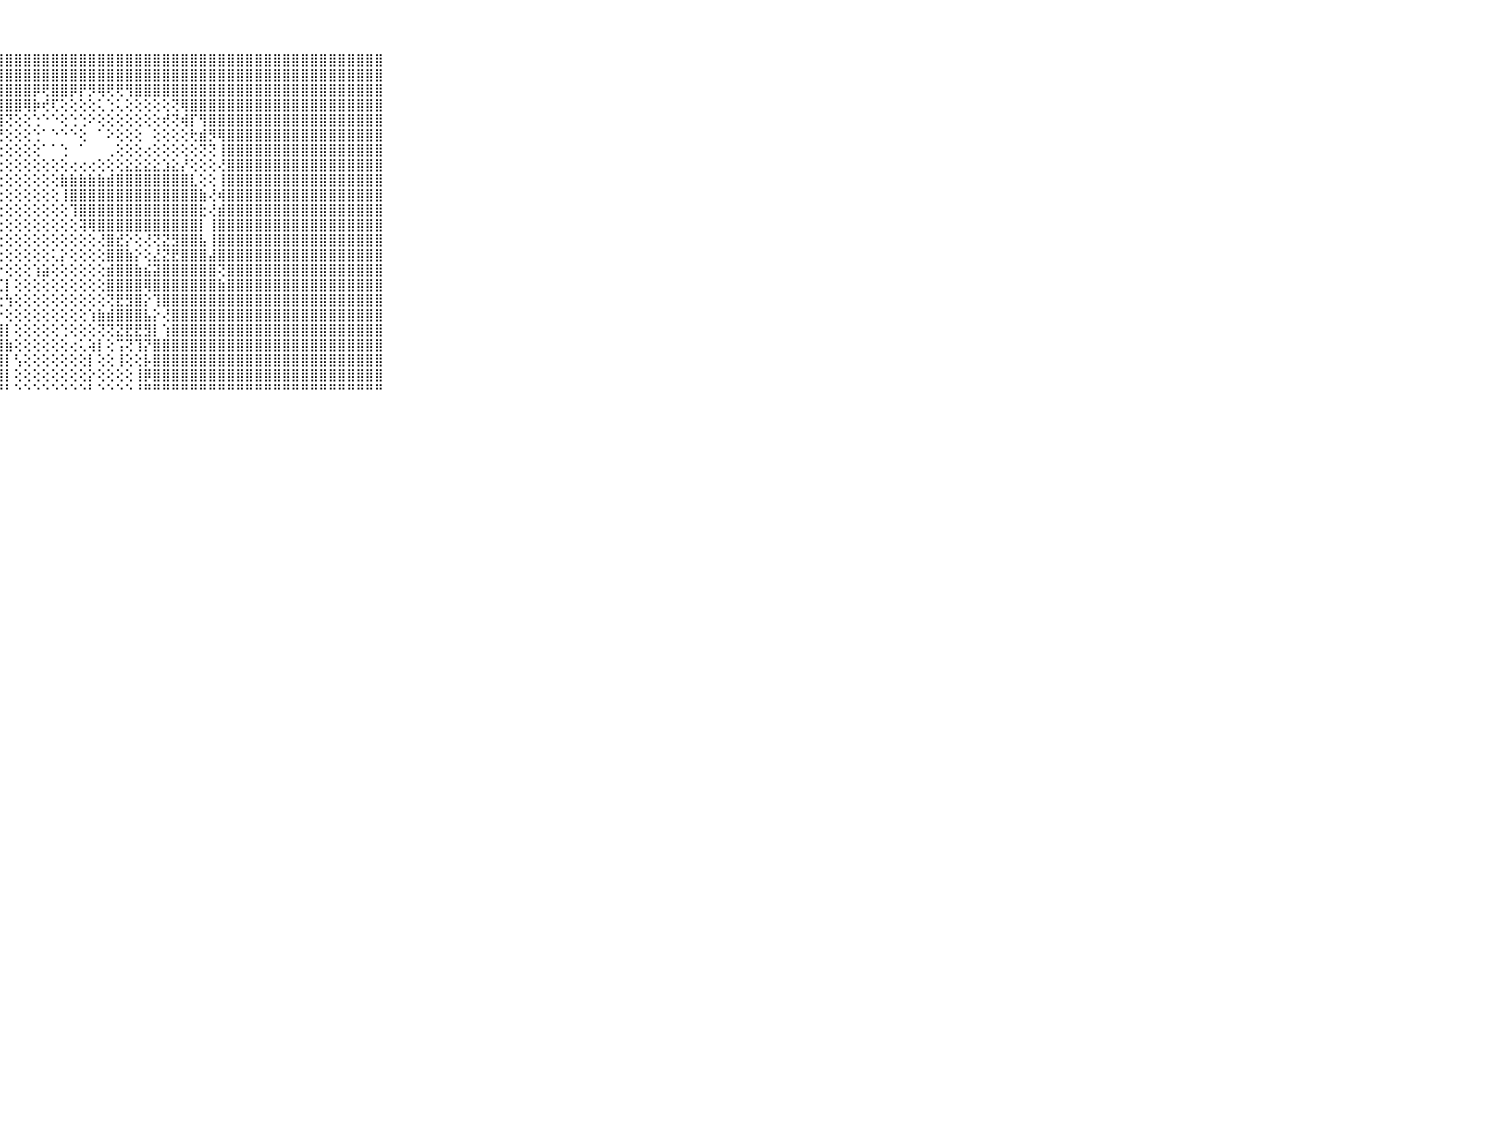

⠀⠀⠀⠀⠀⠀⠀⠀⠀⠀⠀⣿⣿⣿⣿⣿⣿⣿⣿⣿⣿⣿⣿⣿⣿⣿⣿⣿⣿⣿⣿⣿⣿⣿⣿⣿⣿⣿⣿⣿⣿⣿⣿⣿⣿⣿⣿⣿⣿⣿⣿⣿⣿⣿⣿⣿⣿⣿⣿⣿⣿⣿⣿⣿⣿⣿⣿⣿⣿⠀⠀⠀⠀⠀⠀⠀⠀⠀⠀⠀⠀
⠀⠀⠀⠀⠀⠀⠀⠀⠀⠀⠀⣿⣿⣿⣿⣿⣿⣿⣿⣿⣿⣿⣿⣿⣿⣿⣿⣿⣿⣿⣿⣿⣿⣿⣿⣿⣿⣿⣿⣿⣿⣿⣿⣿⣿⣿⣿⣿⣿⣿⣿⣿⣿⣿⣿⣿⣿⣿⣿⣿⣿⣿⣿⣿⣿⣿⣿⣿⣿⠀⠀⠀⠀⠀⠀⠀⠀⠀⠀⠀⠀
⠀⠀⠀⠀⠀⠀⠀⠀⠀⠀⠀⣿⣿⣿⣿⣿⣿⣿⣿⣿⣿⣿⣿⣿⣿⣿⣿⣿⣿⣿⣿⡿⢟⣿⣿⡿⡟⡻⢿⢟⢟⢻⣿⣿⣿⣿⣿⣿⣿⣿⣿⣿⣿⣿⣿⣿⣿⣿⣿⣿⣿⣿⣿⣿⣿⣿⣿⣿⣿⠀⠀⠀⠀⠀⠀⠀⠀⠀⠀⠀⠀
⠀⠀⠀⠀⠀⠀⠀⠀⠀⠀⠀⣿⣿⣿⣿⣿⣿⣿⣿⣿⣿⣿⣿⣿⣿⣿⣿⣿⣿⣿⢿⡷⢞⢏⢕⢕⢕⢕⢅⢑⢅⢕⢕⢕⢕⢕⢝⢿⣿⣿⣿⣿⣿⣿⣿⣿⣿⣿⣿⣿⣿⣿⣿⣿⣿⣿⣿⣿⣿⠀⠀⠀⠀⠀⠀⠀⠀⠀⠀⠀⠀
⠀⠀⠀⠀⠀⠀⠀⠀⠀⠀⠀⣿⣿⣿⣿⣿⣿⣿⣿⣿⣿⣿⣿⣿⣿⣿⣿⣿⢝⢕⢕⢑⠑⠑⢕⢑⢑⠕⢕⢕⢕⢕⢕⢕⢕⢞⢝⢾⡏⢻⣿⣿⣿⣿⣿⣿⣿⣿⣿⣿⣿⣿⣿⣿⣿⣿⣿⣿⣿⠀⠀⠀⠀⠀⠀⠀⠀⠀⠀⠀⠀
⠀⠀⠀⠀⠀⠀⠀⠀⠀⠀⠀⣿⣿⣿⣿⣿⣿⣿⣿⣿⣿⣿⣿⣿⣿⣿⢿⢟⢕⢕⢕⢑⠁⠑⠑⠑⢕⠀⠁⠕⢕⢕⢕⠀⢕⢕⢕⢕⢗⣾⡻⢿⣿⣿⣿⣿⣿⣿⣿⣿⣿⣿⣿⣿⣿⣿⣿⣿⣿⠀⠀⠀⠀⠀⠀⠀⠀⠀⠀⠀⠀
⠀⠀⠀⠀⠀⠀⠀⠀⠀⠀⠀⣿⣿⣿⣿⣿⣿⣿⣿⣿⣿⣿⣿⣿⣫⢇⢕⢕⢕⢕⢕⢕⠁⠁⢑⠀⠁⠀⠀⢀⢕⢕⢕⢔⢕⢕⢕⢕⢕⢝⢝⢸⣿⣿⣿⣿⣿⣿⣿⣿⣿⣿⣿⣿⣿⣿⣿⣿⣿⠀⠀⠀⠀⠀⠀⠀⠀⠀⠀⠀⠀
⠀⠀⠀⠀⠀⠀⠀⠀⠀⠀⠀⣿⣿⣿⣿⣿⣿⣿⣿⣿⣿⣿⣿⣷⢝⢕⡕⢕⢕⢕⢕⢕⢕⢕⢕⢔⢔⢔⢕⢕⢕⣕⣕⣕⣕⣱⣕⡜⢕⢕⢕⢜⣿⣿⣿⣿⣿⣿⣿⣿⣿⣿⣿⣿⣿⣿⣿⣿⣿⠀⠀⠀⠀⠀⠀⠀⠀⠀⠀⠀⠀
⠀⠀⠀⠀⠀⠀⠀⠀⠀⠀⠀⣿⣿⣿⣿⣿⣿⣿⣿⣿⣿⣿⣿⣿⣿⢕⢕⢕⢕⢕⢕⢕⢕⢕⣷⣷⣷⣷⣷⣾⣿⣿⣿⣿⣿⣿⣿⣿⣇⢕⢕⢸⣿⣿⣿⣿⣿⣿⣿⣿⣿⣿⣿⣿⣿⣿⣿⣿⣿⠀⠀⠀⠀⠀⠀⠀⠀⠀⠀⠀⠀
⠀⠀⠀⠀⠀⠀⠀⠀⠀⠀⠀⣿⣿⣿⣿⣿⣿⣿⣿⣿⣿⣿⣿⣿⣿⢕⢕⢕⢕⢕⢕⢕⢕⢕⢸⣿⣿⣿⣿⣿⣿⣿⣿⣿⣿⣿⣿⣿⣿⣷⢜⢾⣿⣿⣿⣿⣿⣿⣿⣿⣿⣿⣿⣿⣿⣿⣿⣿⣿⠀⠀⠀⠀⠀⠀⠀⠀⠀⠀⠀⠀
⠀⠀⠀⠀⠀⠀⠀⠀⠀⠀⠀⣿⣿⣿⣿⣿⣿⣿⣿⣿⣿⣿⣿⣿⣧⢕⢕⢕⢕⢕⢕⢕⢕⢕⢕⢹⣿⣿⣿⣿⣿⣿⣿⣿⣿⣿⣿⣿⣿⣗⢜⣾⣿⣿⣿⣿⣿⣿⣿⣿⣿⣿⣿⣿⣿⣿⣿⣿⣿⠀⠀⠀⠀⠀⠀⠀⠀⠀⠀⠀⠀
⠀⠀⠀⠀⠀⠀⠀⠀⠀⠀⠀⣿⣿⣿⣿⣿⣿⣿⣿⣿⣿⣿⣿⣿⡏⢕⢕⢕⢕⢕⢕⢕⢕⢕⢕⢕⢽⢿⣿⣿⣿⣿⣿⣿⣿⣿⣿⣿⣿⡇⢸⣿⣿⣿⣿⣿⣿⣿⣿⣿⣿⣿⣿⣿⣿⣿⣿⣿⣿⠀⠀⠀⠀⠀⠀⠀⠀⠀⠀⠀⠀
⠀⠀⠀⠀⠀⠀⠀⠀⠀⠀⠀⣿⣿⣿⣿⣿⣿⣿⣿⣿⣿⣿⣿⣿⣧⢕⢕⢕⢕⢕⢕⢕⢕⢕⢕⢕⢕⢕⢜⣿⣞⡕⢕⢜⢝⣝⣻⣿⣿⣧⢸⣿⣿⣿⣿⣿⣿⣿⣿⣿⣿⣿⣿⣿⣿⣿⣿⣿⣿⠀⠀⠀⠀⠀⠀⠀⠀⠀⠀⠀⠀
⠀⠀⠀⠀⠀⠀⠀⠀⠀⠀⠀⣿⣿⣿⣿⣿⣿⣿⣿⣿⣿⣿⣿⣿⡿⢕⢕⢕⢕⢕⢕⢕⢕⢅⡕⢕⢕⢕⢕⣿⣿⣷⡕⢕⣜⣝⣟⣿⣿⣿⣼⣿⣿⣿⣿⣿⣿⣿⣿⣿⣿⣿⣿⣿⣿⣿⣿⣿⣿⠀⠀⠀⠀⠀⠀⠀⠀⠀⠀⠀⠀
⠀⠀⠀⠀⠀⠀⠀⠀⠀⠀⠀⣿⣿⣿⣿⣿⣿⣿⣿⣿⣿⣿⣿⡇⢕⢕⢕⡕⢕⢕⢕⢱⣵⢕⢕⢕⢕⢕⢕⣾⣿⣿⣷⣮⣽⣿⣿⣿⣿⣿⣿⢝⣿⣿⣿⣿⣿⣿⣿⣿⣿⣿⣿⣿⣿⣿⣿⣿⣿⠀⠀⠀⠀⠀⠀⠀⠀⠀⠀⠀⠀
⠀⠀⠀⠀⠀⠀⠀⠀⠀⠀⠀⣿⣿⣿⣿⣿⣿⣿⣿⣿⣿⣿⣿⣧⡇⢕⢕⢏⡇⢕⢕⢕⢕⢕⢕⢕⢕⢕⢕⣿⣿⣿⣿⢿⣿⣿⣿⣿⣿⣿⣿⣷⣿⣿⣿⣿⣿⣿⣿⣿⣿⣿⣿⣿⣿⣿⣿⣿⣿⠀⠀⠀⠀⠀⠀⠀⠀⠀⠀⠀⠀
⠀⠀⠀⠀⠀⠀⠀⠀⠀⠀⠀⣿⣿⣿⣿⣿⣿⣿⣿⣿⣿⣿⣿⣿⣇⣕⡕⢕⢳⢕⢕⢕⢕⢕⢕⢕⢕⢕⢕⢝⣟⣻⣿⡕⢹⣿⣿⣿⣿⣿⣿⣿⣿⣿⣿⣿⣿⣿⣿⣿⣿⣿⣿⣿⣿⣿⣿⣿⣿⠀⠀⠀⠀⠀⠀⠀⠀⠀⠀⠀⠀
⠀⠀⠀⠀⠀⠀⠀⠀⠀⠀⠀⣿⣿⣿⣿⣿⣿⣿⣿⣿⣿⣿⣿⣿⣿⣾⣇⡕⢕⢕⢕⢕⢕⢕⢕⢕⢕⢱⣷⣾⣿⣿⣿⣧⡕⢜⣿⣿⣿⣿⣿⣿⣿⣿⣿⣿⣿⣿⣿⣿⣿⣿⣿⣿⣿⣿⣿⣿⣿⠀⠀⠀⠀⠀⠀⠀⠀⠀⠀⠀⠀
⠀⠀⠀⠀⠀⠀⠀⠀⠀⠀⠀⣿⣿⣿⣿⣿⣿⣿⣿⣿⣿⣿⣿⣿⣿⣿⣿⣿⡇⢕⢕⢕⢕⢕⢑⢕⢕⢕⢝⢝⣝⣟⣟⣻⡇⢱⣿⣿⣿⣿⣿⣿⣿⣿⣿⣿⣿⣿⣿⣿⣿⣿⣿⣿⣿⣿⣿⣿⣿⠀⠀⠀⠀⠀⠀⠀⠀⠀⠀⠀⠀
⠀⠀⠀⠀⠀⠀⠀⠀⠀⠀⠀⣿⣿⣿⣿⣿⣿⣿⣿⣿⣿⣿⣿⣿⣿⣿⣿⣿⣷⢕⢕⢕⢕⢕⢕⢔⢅⢵⡇⢕⢩⢝⢹⡝⣿⣿⣿⣿⣿⣿⣿⣿⣿⣿⣿⣿⣿⣿⣿⣿⣿⣿⣿⣿⣿⣿⣿⣿⣿⠀⠀⠀⠀⠀⠀⠀⠀⠀⠀⠀⠀
⠀⠀⠀⠀⠀⠀⠀⠀⠀⠀⠀⣿⣿⣿⣿⣿⣿⣿⣿⣿⣿⣿⣿⣿⣿⣿⣿⣿⡇⢣⢕⢕⢕⢕⢕⢕⢕⡇⢕⢕⢸⢕⢕⡧⣿⣿⣿⣿⣿⣿⣿⣿⣿⣿⣿⣿⣿⣿⣿⣿⣿⣿⣿⣿⣿⣿⣿⣿⣿⠀⠀⠀⠀⠀⠀⠀⠀⠀⠀⠀⠀
⠀⠀⠀⠀⠀⠀⠀⠀⠀⠀⠀⣿⣿⣿⣿⣿⣿⣿⣿⣿⣿⣿⣿⣿⣿⣿⡿⢻⡇⢕⢕⢕⢕⢕⢕⢕⢕⡕⢕⢕⢕⢕⢸⡿⣿⣿⣿⣿⣿⣿⣿⣿⣿⣿⣿⣿⣿⣿⣿⣿⣿⣿⣿⣿⣿⣿⣿⣿⣿⠀⠀⠀⠀⠀⠀⠀⠀⠀⠀⠀⠀
⠀⠀⠀⠀⠀⠀⠀⠀⠀⠀⠀⠛⠛⠛⠛⠛⠛⠛⠛⠛⠛⠛⠛⠛⠛⠋⠑⠛⠃⠑⠑⠑⠑⠑⠑⠑⠑⠃⠑⠑⠑⠑⠘⠛⠛⠛⠛⠛⠛⠛⠛⠛⠛⠛⠛⠛⠛⠛⠛⠛⠛⠛⠛⠛⠛⠛⠛⠛⠛⠀⠀⠀⠀⠀⠀⠀⠀⠀⠀⠀⠀